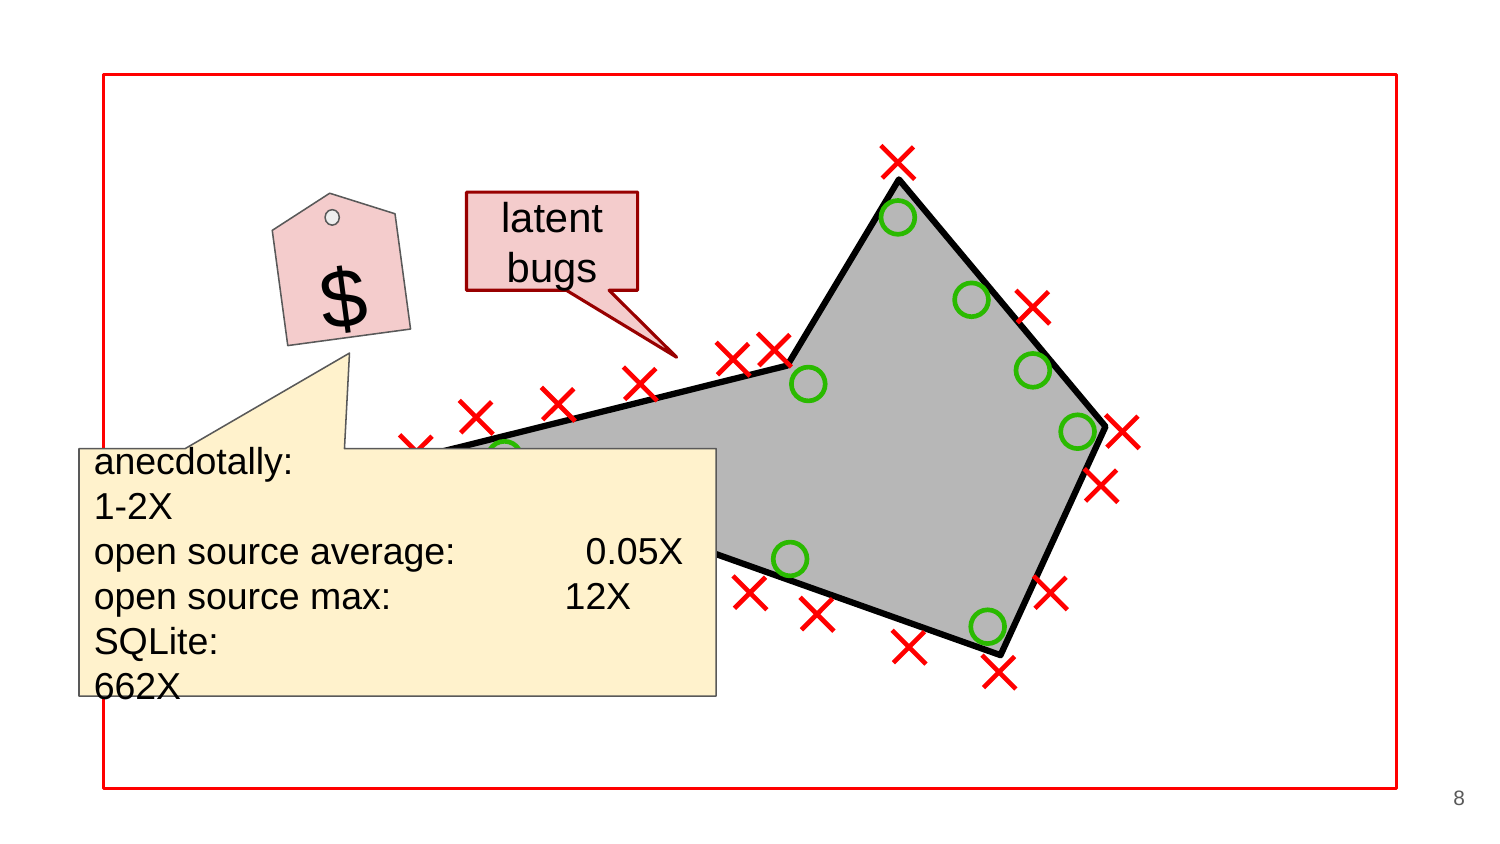

$

latent
bugs

anecdotally:			 1-2X
open source average:	    0.05X
open source max: 	  12X
SQLite:				662X

8